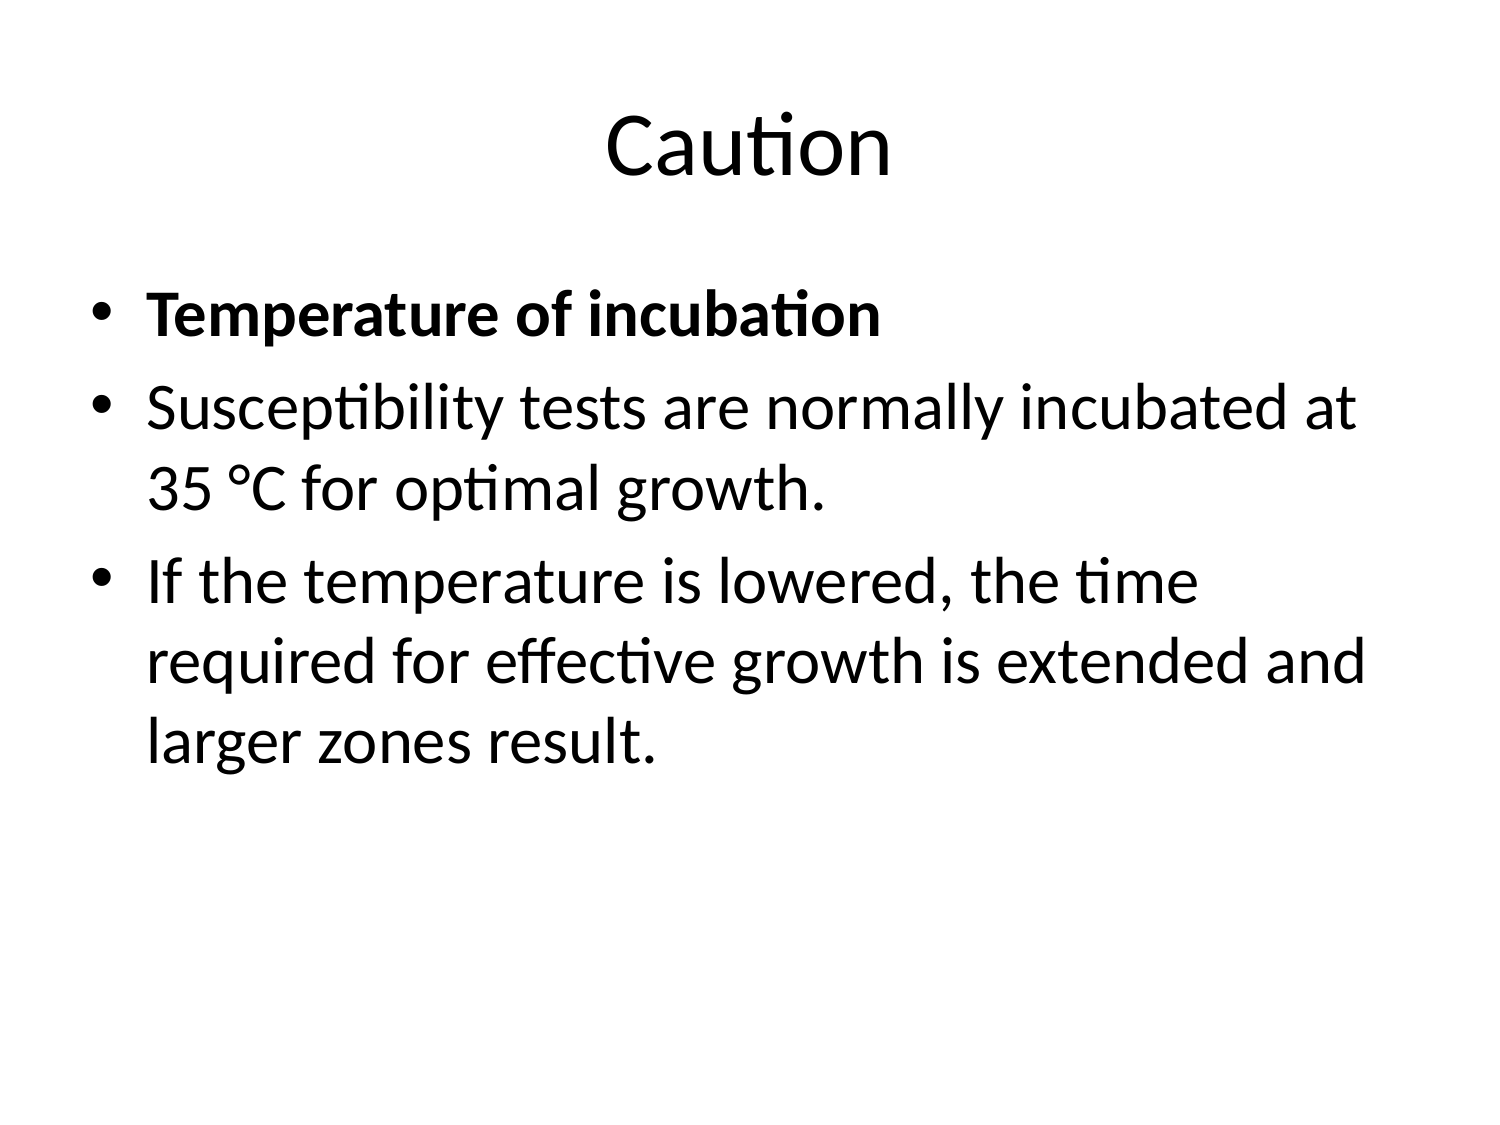

# Caution
Temperature of incubation
Susceptibility tests are normally incubated at 35 °C for optimal growth.
If the temperature is lowered, the time required for effective growth is extended and larger zones result.